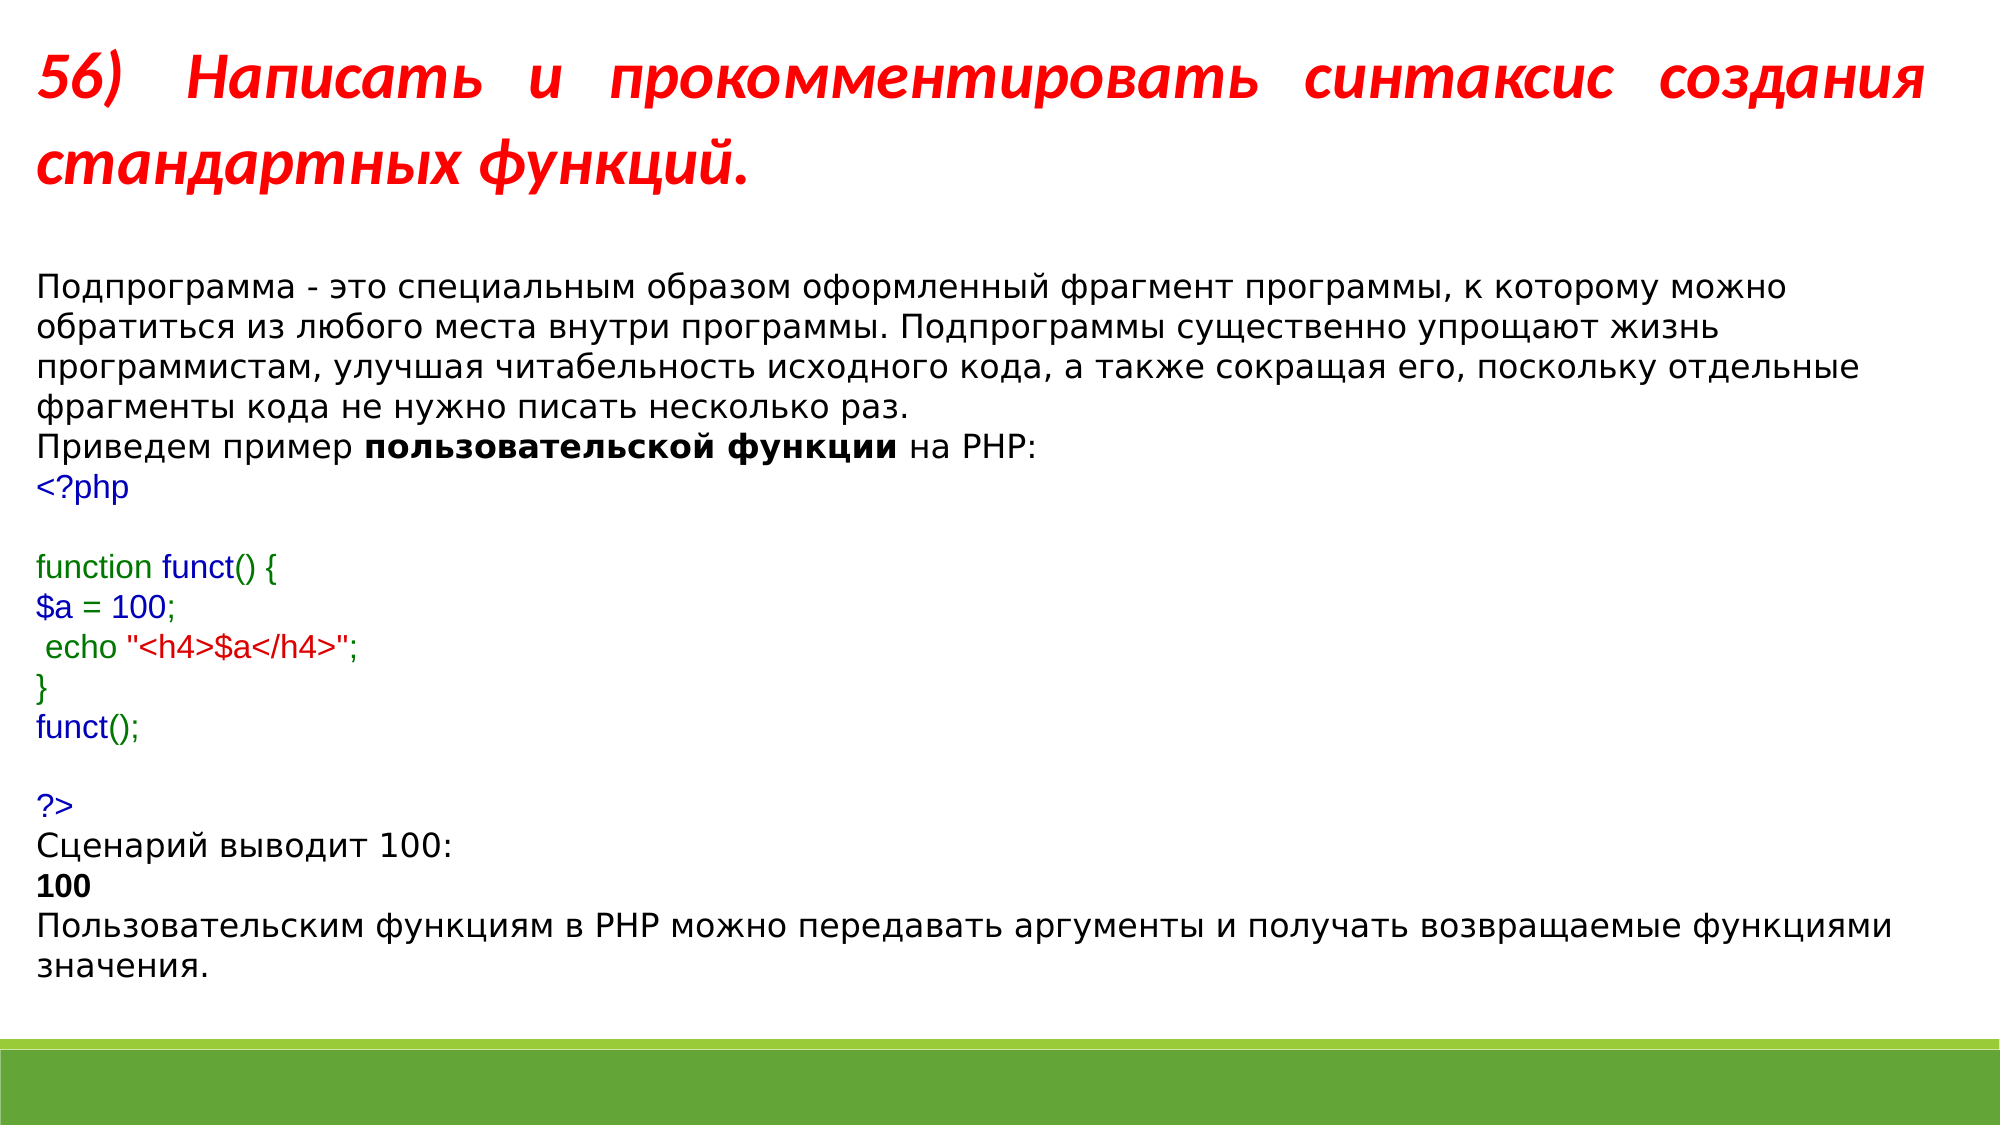

56)	Написать и прокомментировать синтаксис создания стандартных функций.
Подпрограмма - это специальным образом оформленный фрагмент программы, к которому можно обратиться из любого места внутри программы. Подпрограммы существенно упрощают жизнь программистам, улучшая читабельность исходного кода, а также сокращая его, поскольку отдельные фрагменты кода не нужно писать несколько раз.
Приведем пример пользовательской функции на PHP:
<?php
function funct() {
$a = 100;
 echo "<h4>$a</h4>";
}
funct();
?>
Сценарий выводит 100:
100
Пользовательским функциям в PHP можно передавать аргументы и получать возвращаемые функциями значения.